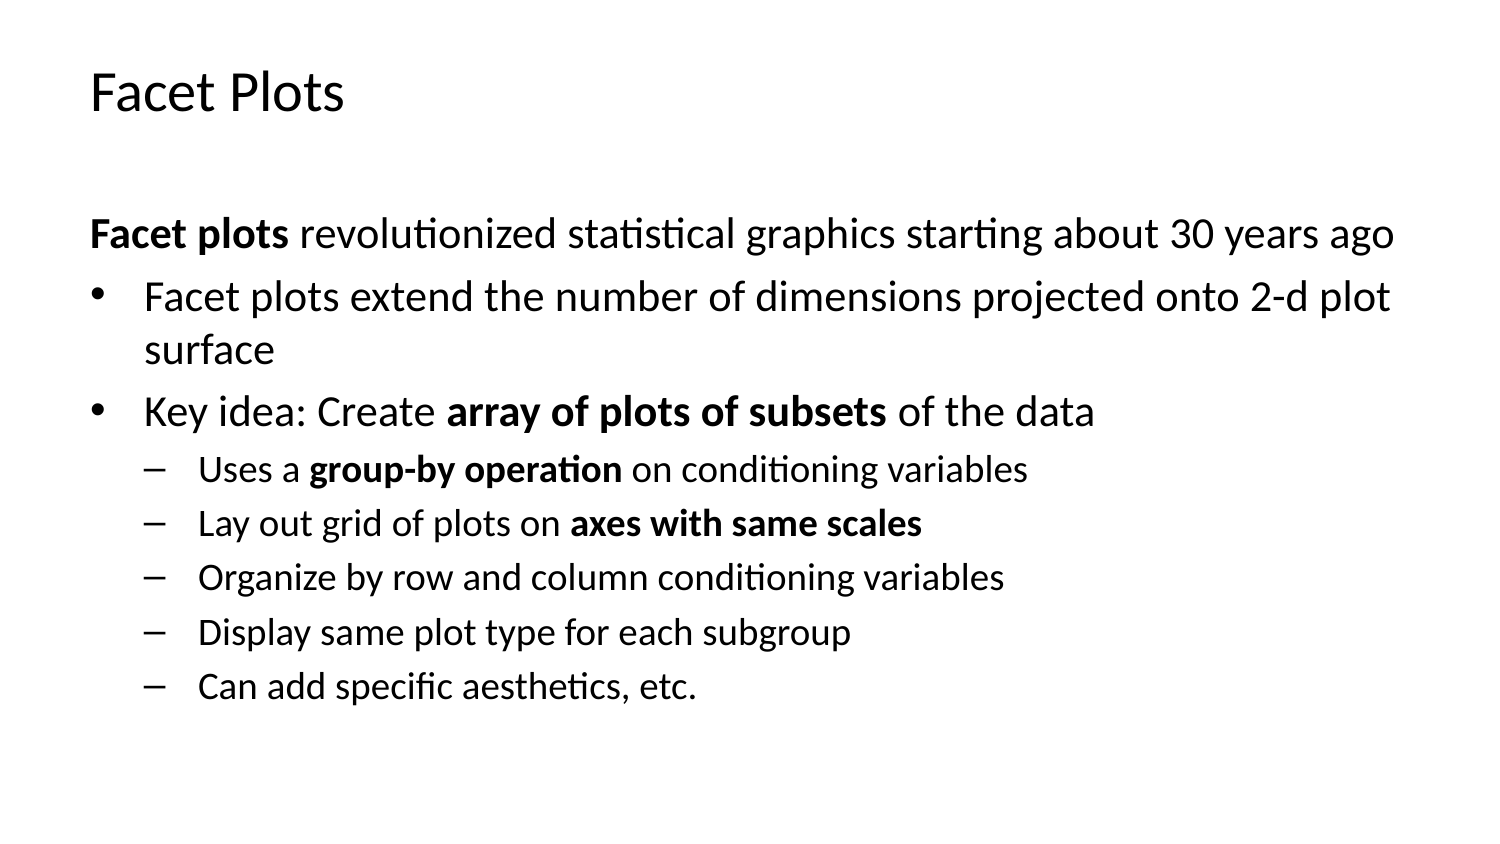

# Facet Plots
Facet plots revolutionized statistical graphics starting about 30 years ago
Facet plots extend the number of dimensions projected onto 2-d plot surface
Key idea: Create array of plots of subsets of the data
Uses a group-by operation on conditioning variables
Lay out grid of plots on axes with same scales
Organize by row and column conditioning variables
Display same plot type for each subgroup
Can add specific aesthetics, etc.